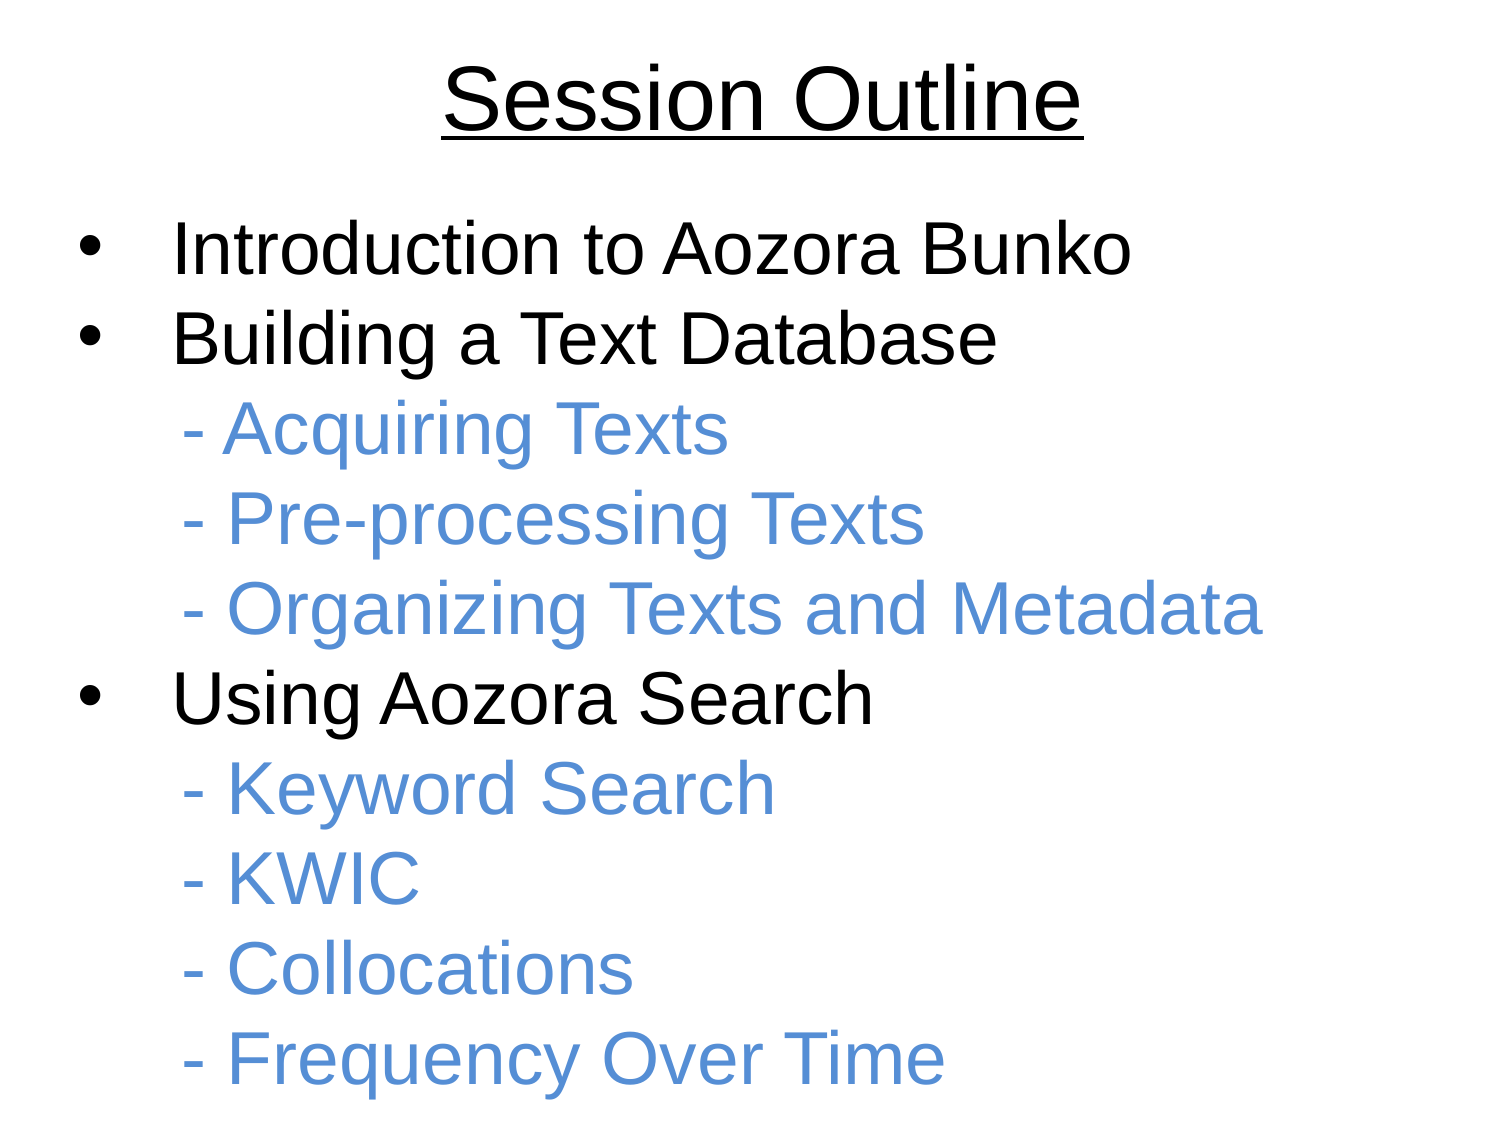

# Session Outline
Introduction to Aozora Bunko
Building a Text Database
     - Acquiring Texts
     - Pre-processing Texts
     - Organizing Texts and Metadata
Using Aozora Search
     - Keyword Search
     - KWIC
     - Collocations
     - Frequency Over Time